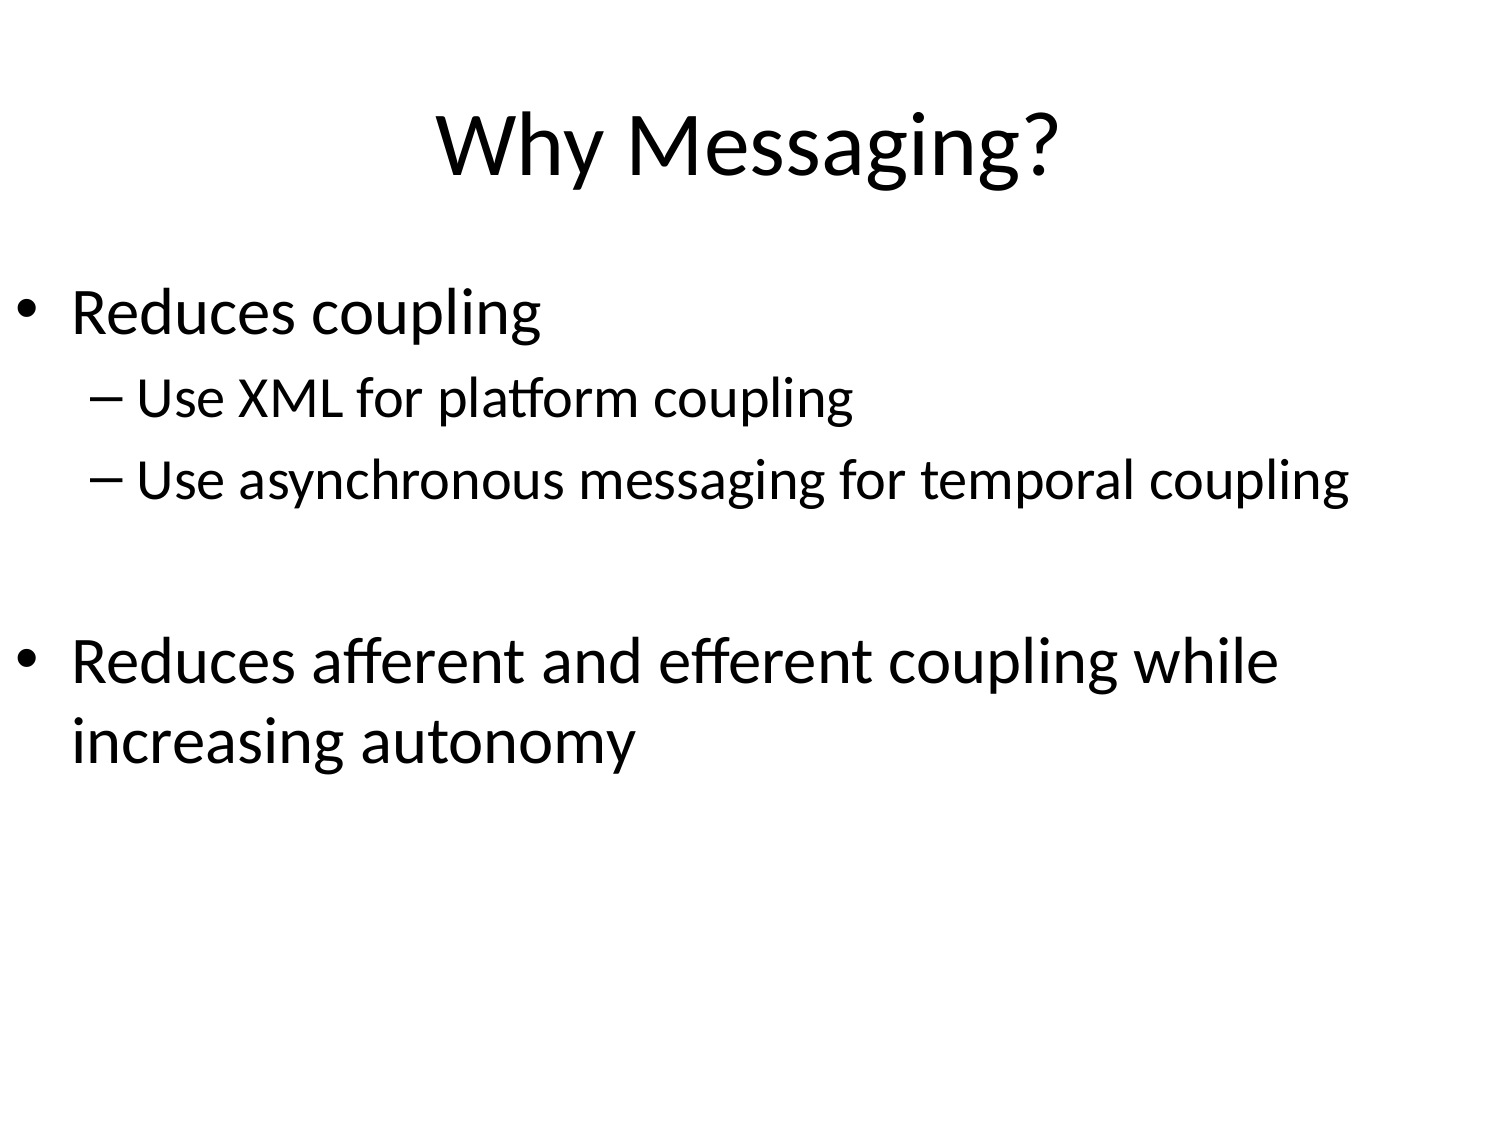

# Why Messaging?
Reduces coupling
Use XML for platform coupling
Use asynchronous messaging for temporal coupling

Reduces afferent and efferent coupling while increasing autonomy